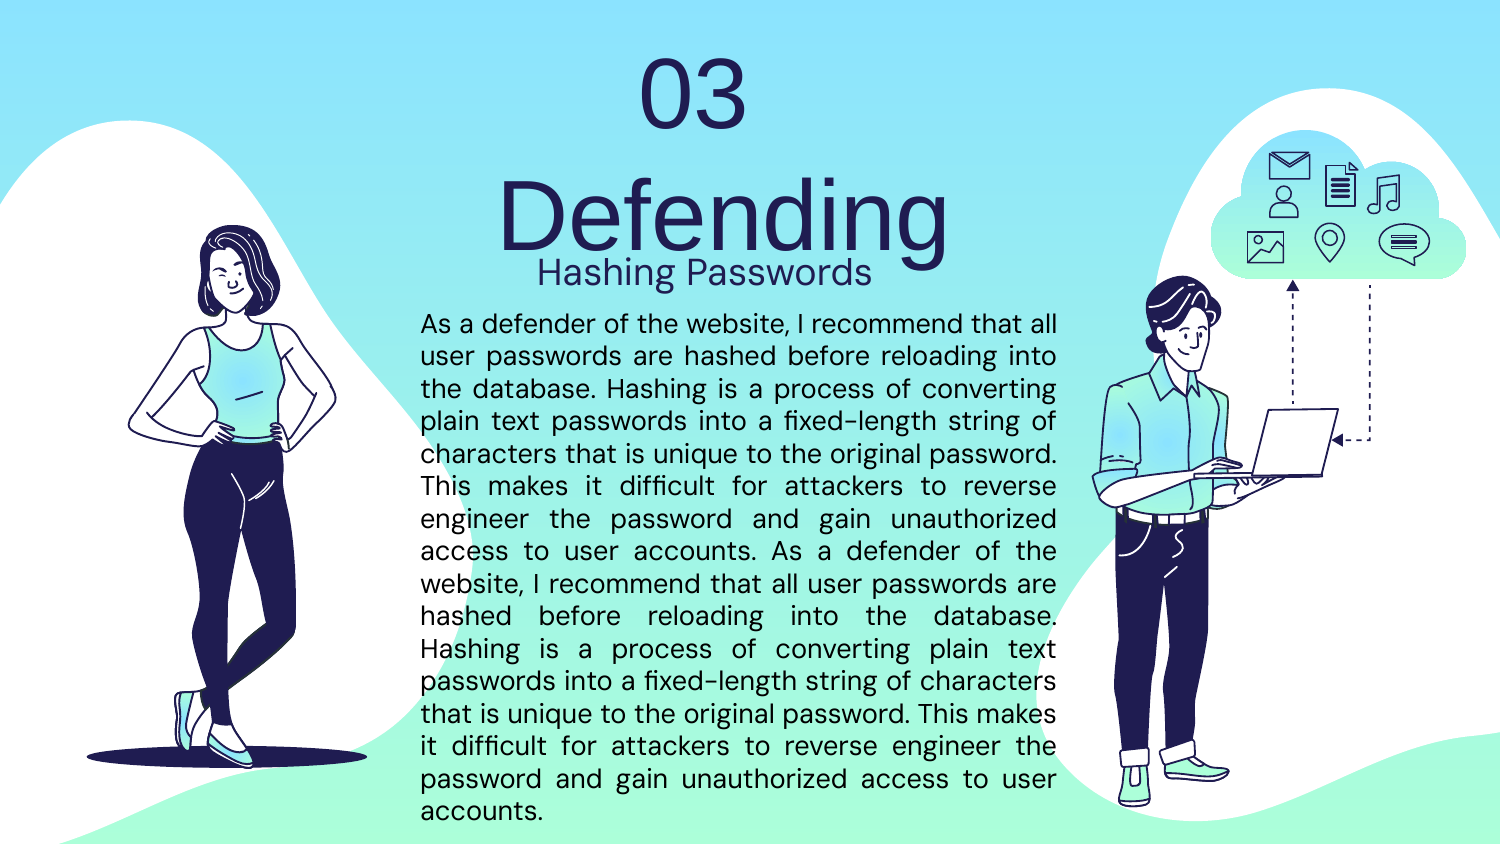

03

# Defending

Hashing Passwords

As a defender of the website, I recommend that all user passwords are hashed before reloading into the database. Hashing is a process of converting plain text passwords into a fixed-length string of characters that is unique to the original password. This makes it difficult for attackers to reverse engineer the password and gain unauthorized access to user accounts. As a defender of the website, I recommend that all user passwords are hashed before reloading into the database. Hashing is a process of converting plain text passwords into a fixed-length string of characters that is unique to the original password. This makes it difficult for attackers to reverse engineer the password and gain unauthorized access to user accounts.